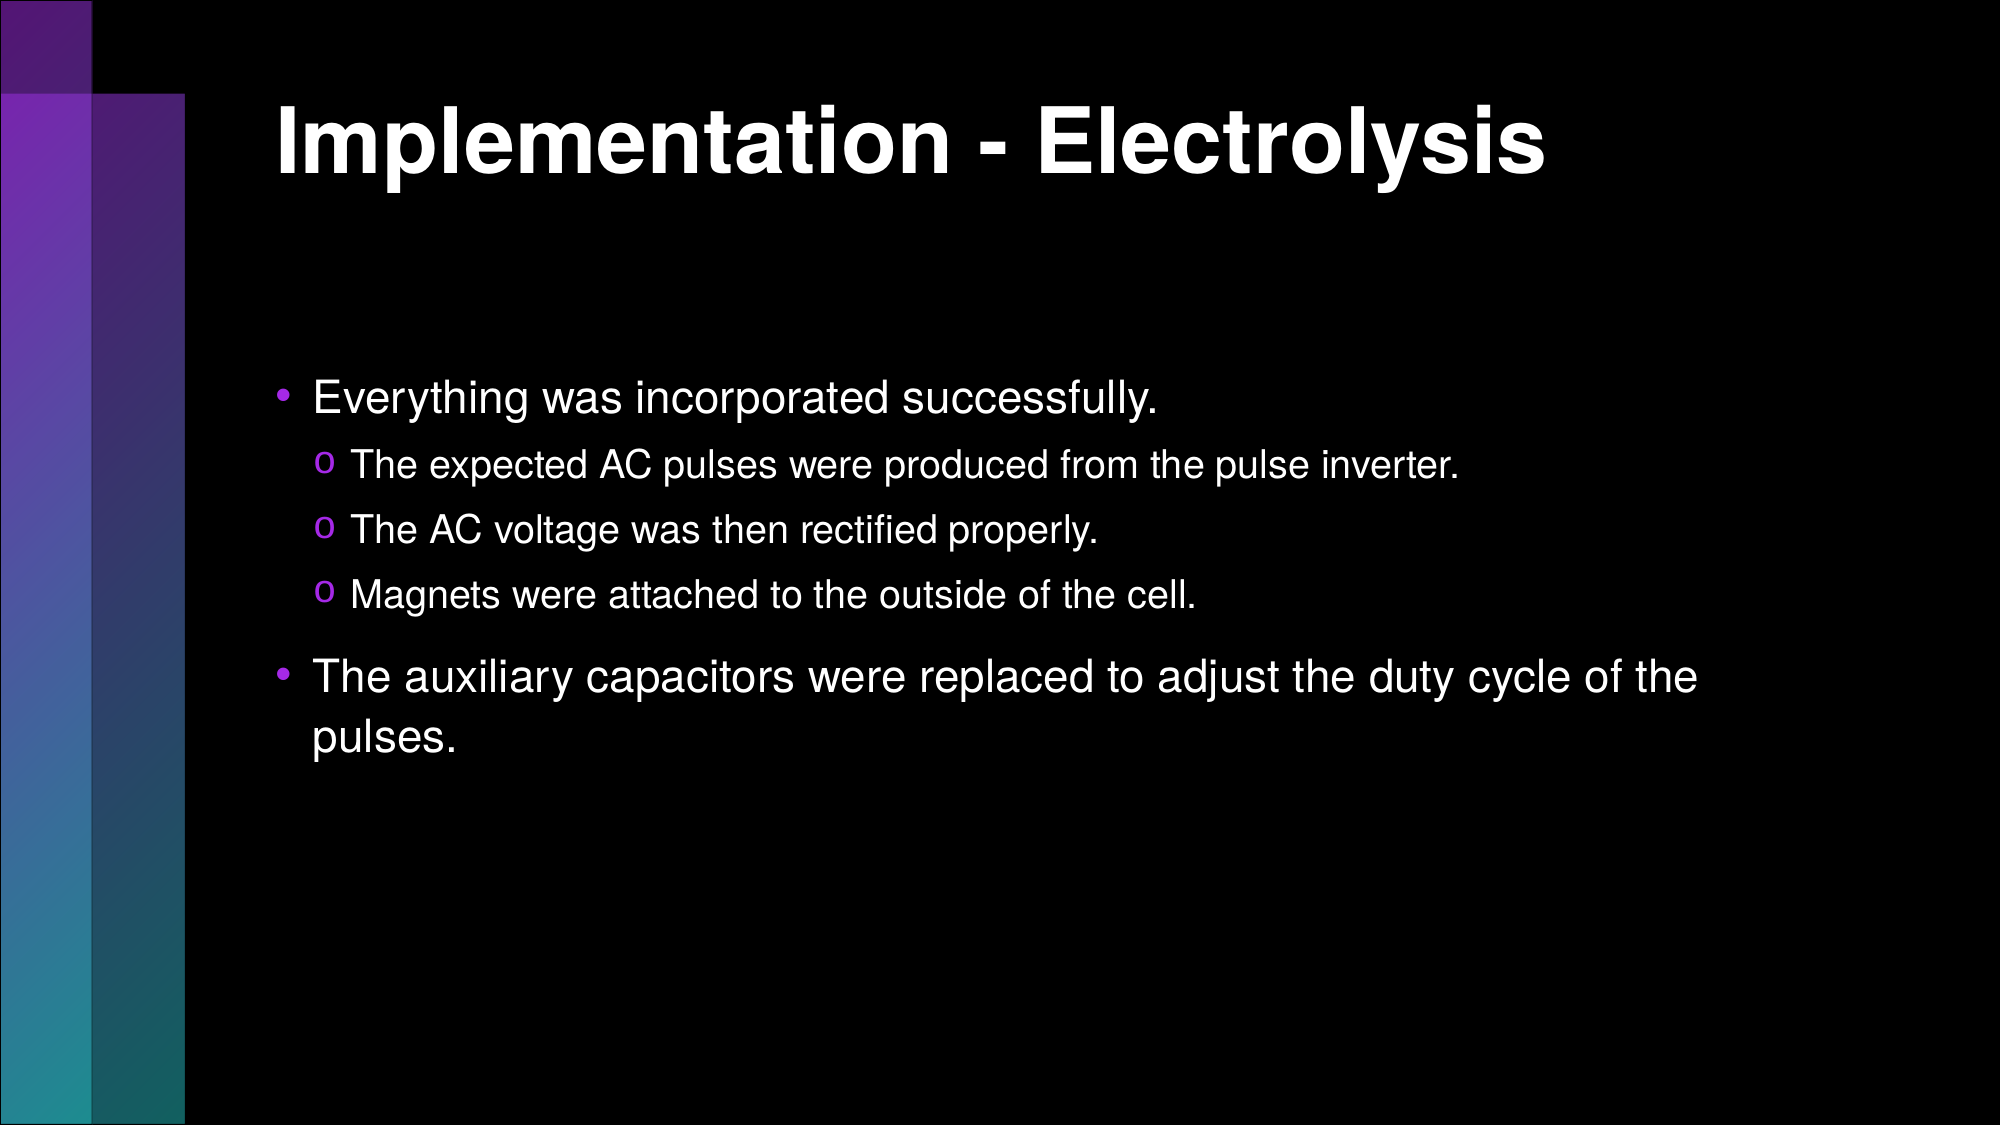

# Implementation - Electrolysis
Everything was incorporated successfully.
The expected AC pulses were produced from the pulse inverter.
The AC voltage was then rectified properly.
Magnets were attached to the outside of the cell.
The auxiliary capacitors were replaced to adjust the duty cycle of the pulses.